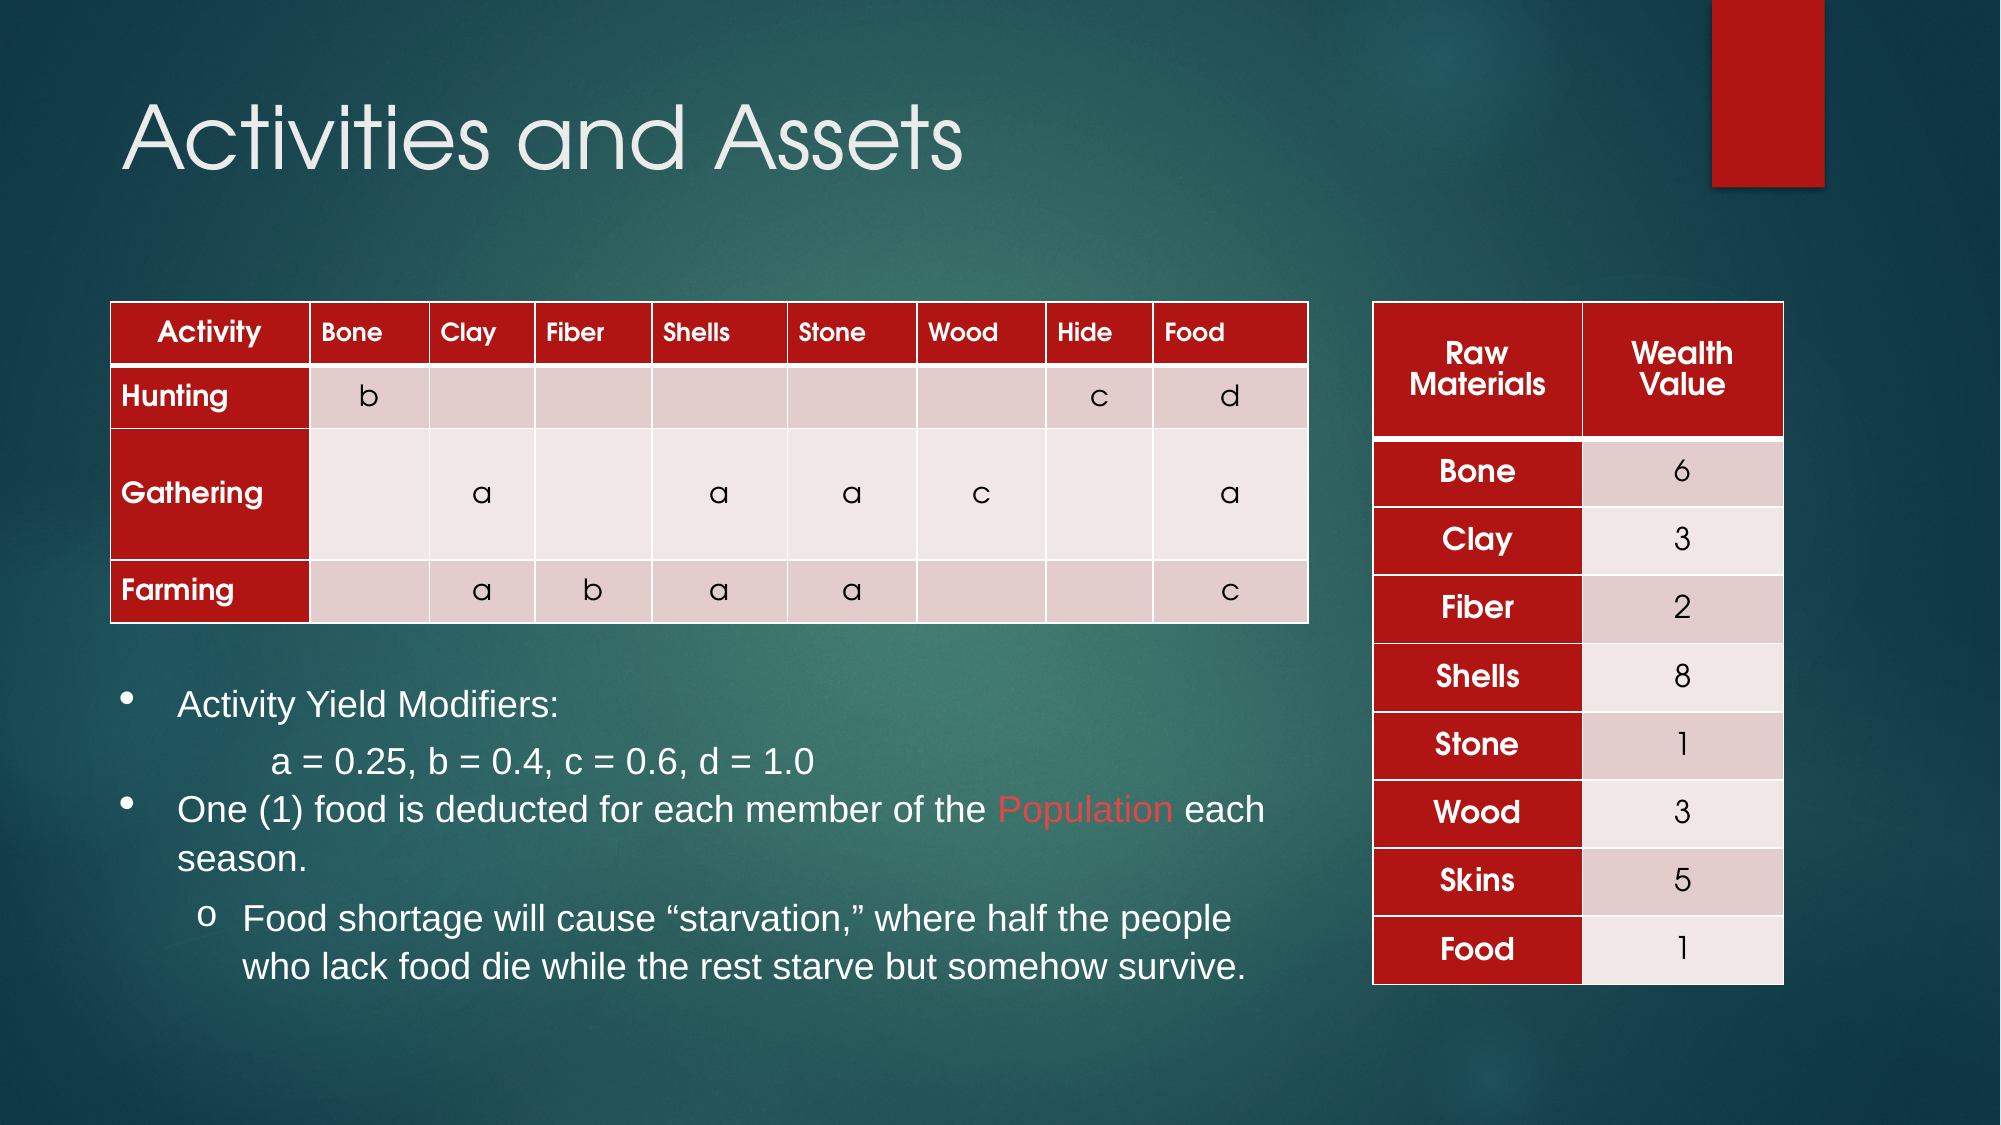

# Activities and Assets
| Activity | Bone | Clay | Fiber | Shells | Stone | Wood | Hide | Food |
| --- | --- | --- | --- | --- | --- | --- | --- | --- |
| Hunting | b |  |  |  |  |  | c | d |
| Gathering |  | a |  | a | a | c |  | a |
| Farming |  | a | b | a | a |  |  | c |
| Raw Materials | Wealth Value |
| --- | --- |
| Bone | 6 |
| Clay | 3 |
| Fiber | 2 |
| Shells | 8 |
| Stone | 1 |
| Wood | 3 |
| Skins | 5 |
| Food | 1 |
Activity Yield Modifiers:
	a = 0.25, b = 0.4, c = 0.6, d = 1.0
One (1) food is deducted for each member of the Population each season.
Food shortage will cause “starvation,” where half the people who lack food die while the rest starve but somehow survive.